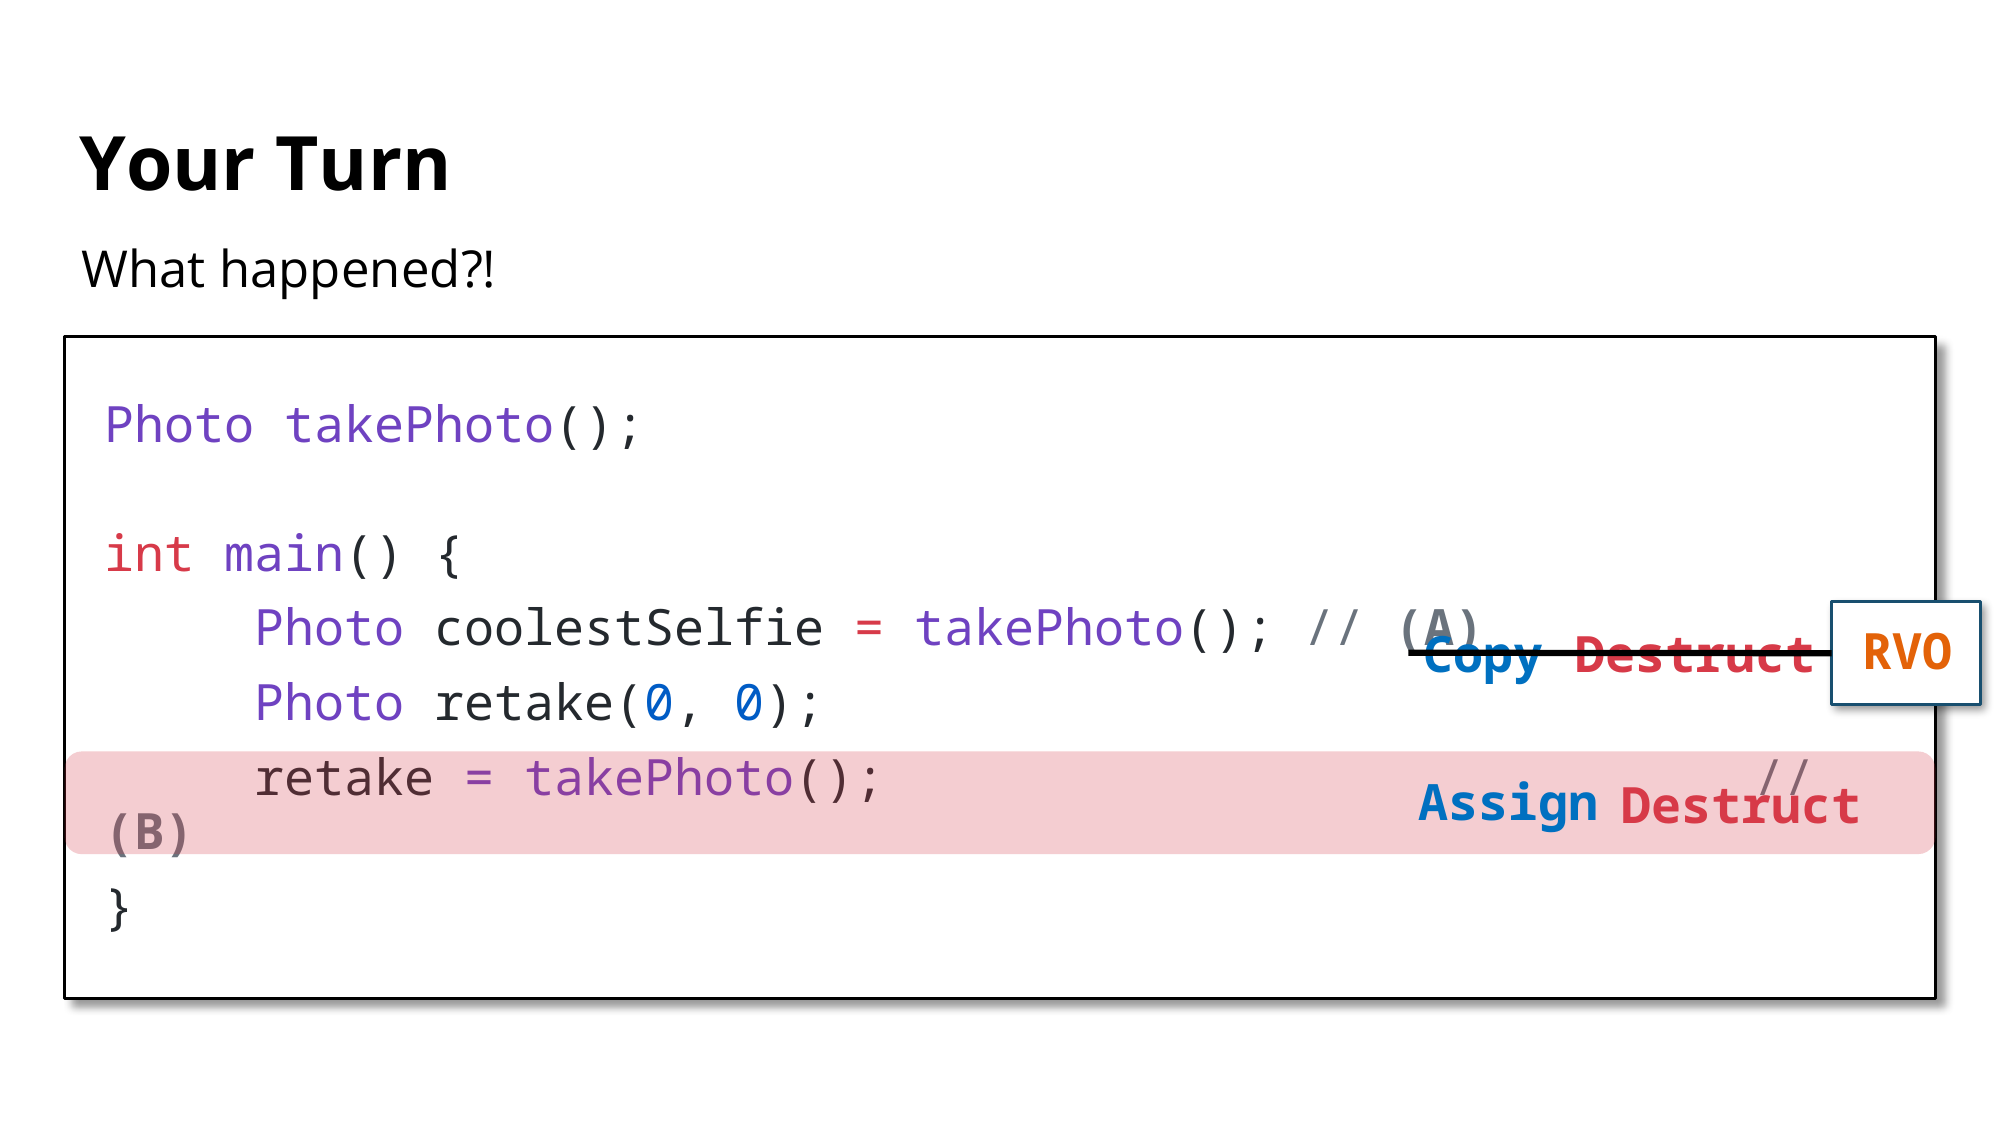

# Your Turn
What happened?!
Photo takePhoto();
int main() {
	Photo coolestSelfie = takePhoto();	// (A)
	Photo retake(0, 0);
	retake = takePhoto(); 						// (B)
}
RVO
Copy
Destruct

Assign
Destruct